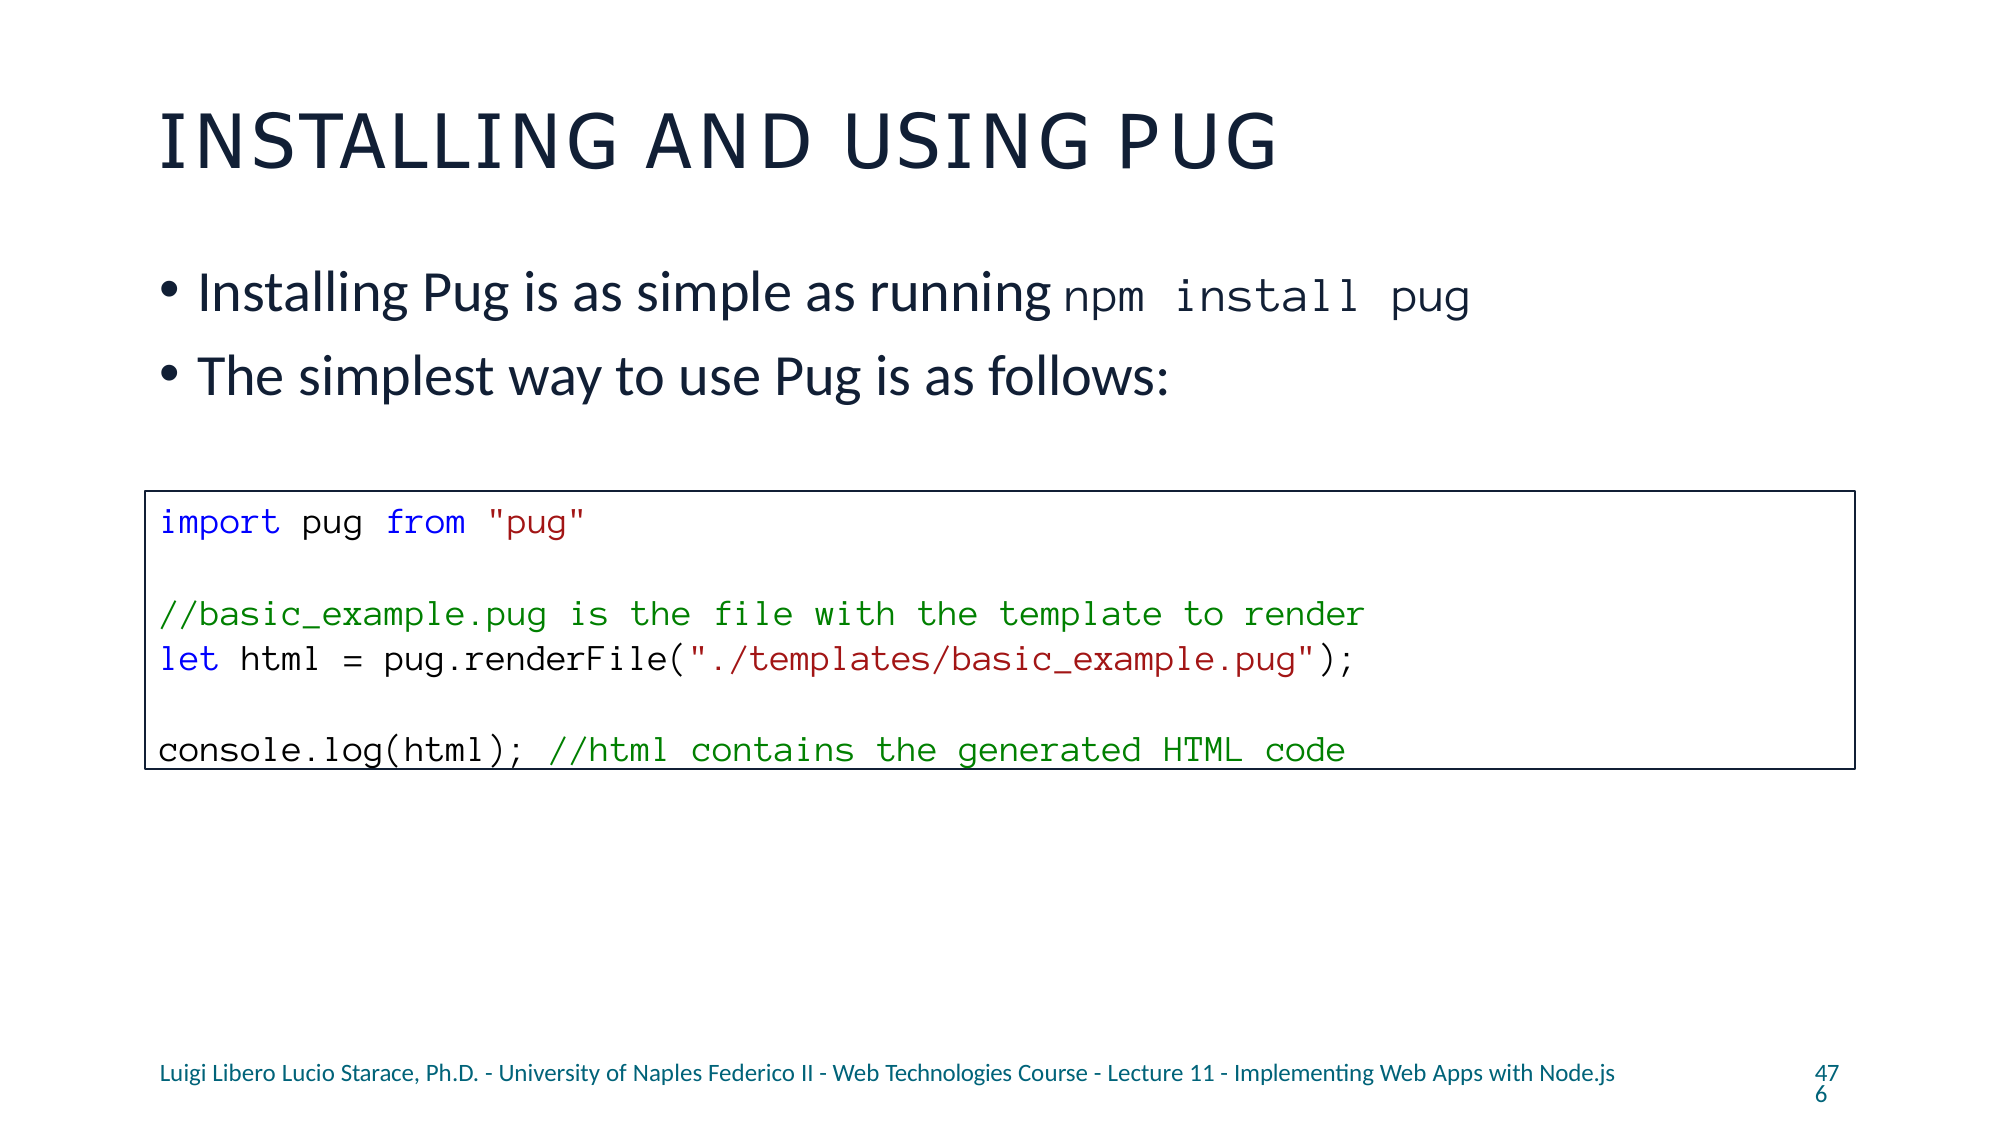

# INSTALLING AND USING PUG
Installing Pug is as simple as running npm install pug
The simplest way to use Pug is as follows:
import pug from "pug"

//basic_example.pug is the file with the template to render let html = pug.renderFile("./templates/basic_example.pug");

console.log(html); //html contains the generated HTML code
Luigi Libero Lucio Starace, Ph.D. - University of Naples Federico II - Web Technologies Course - Lecture 11 - Implementing Web Apps with Node.js
476